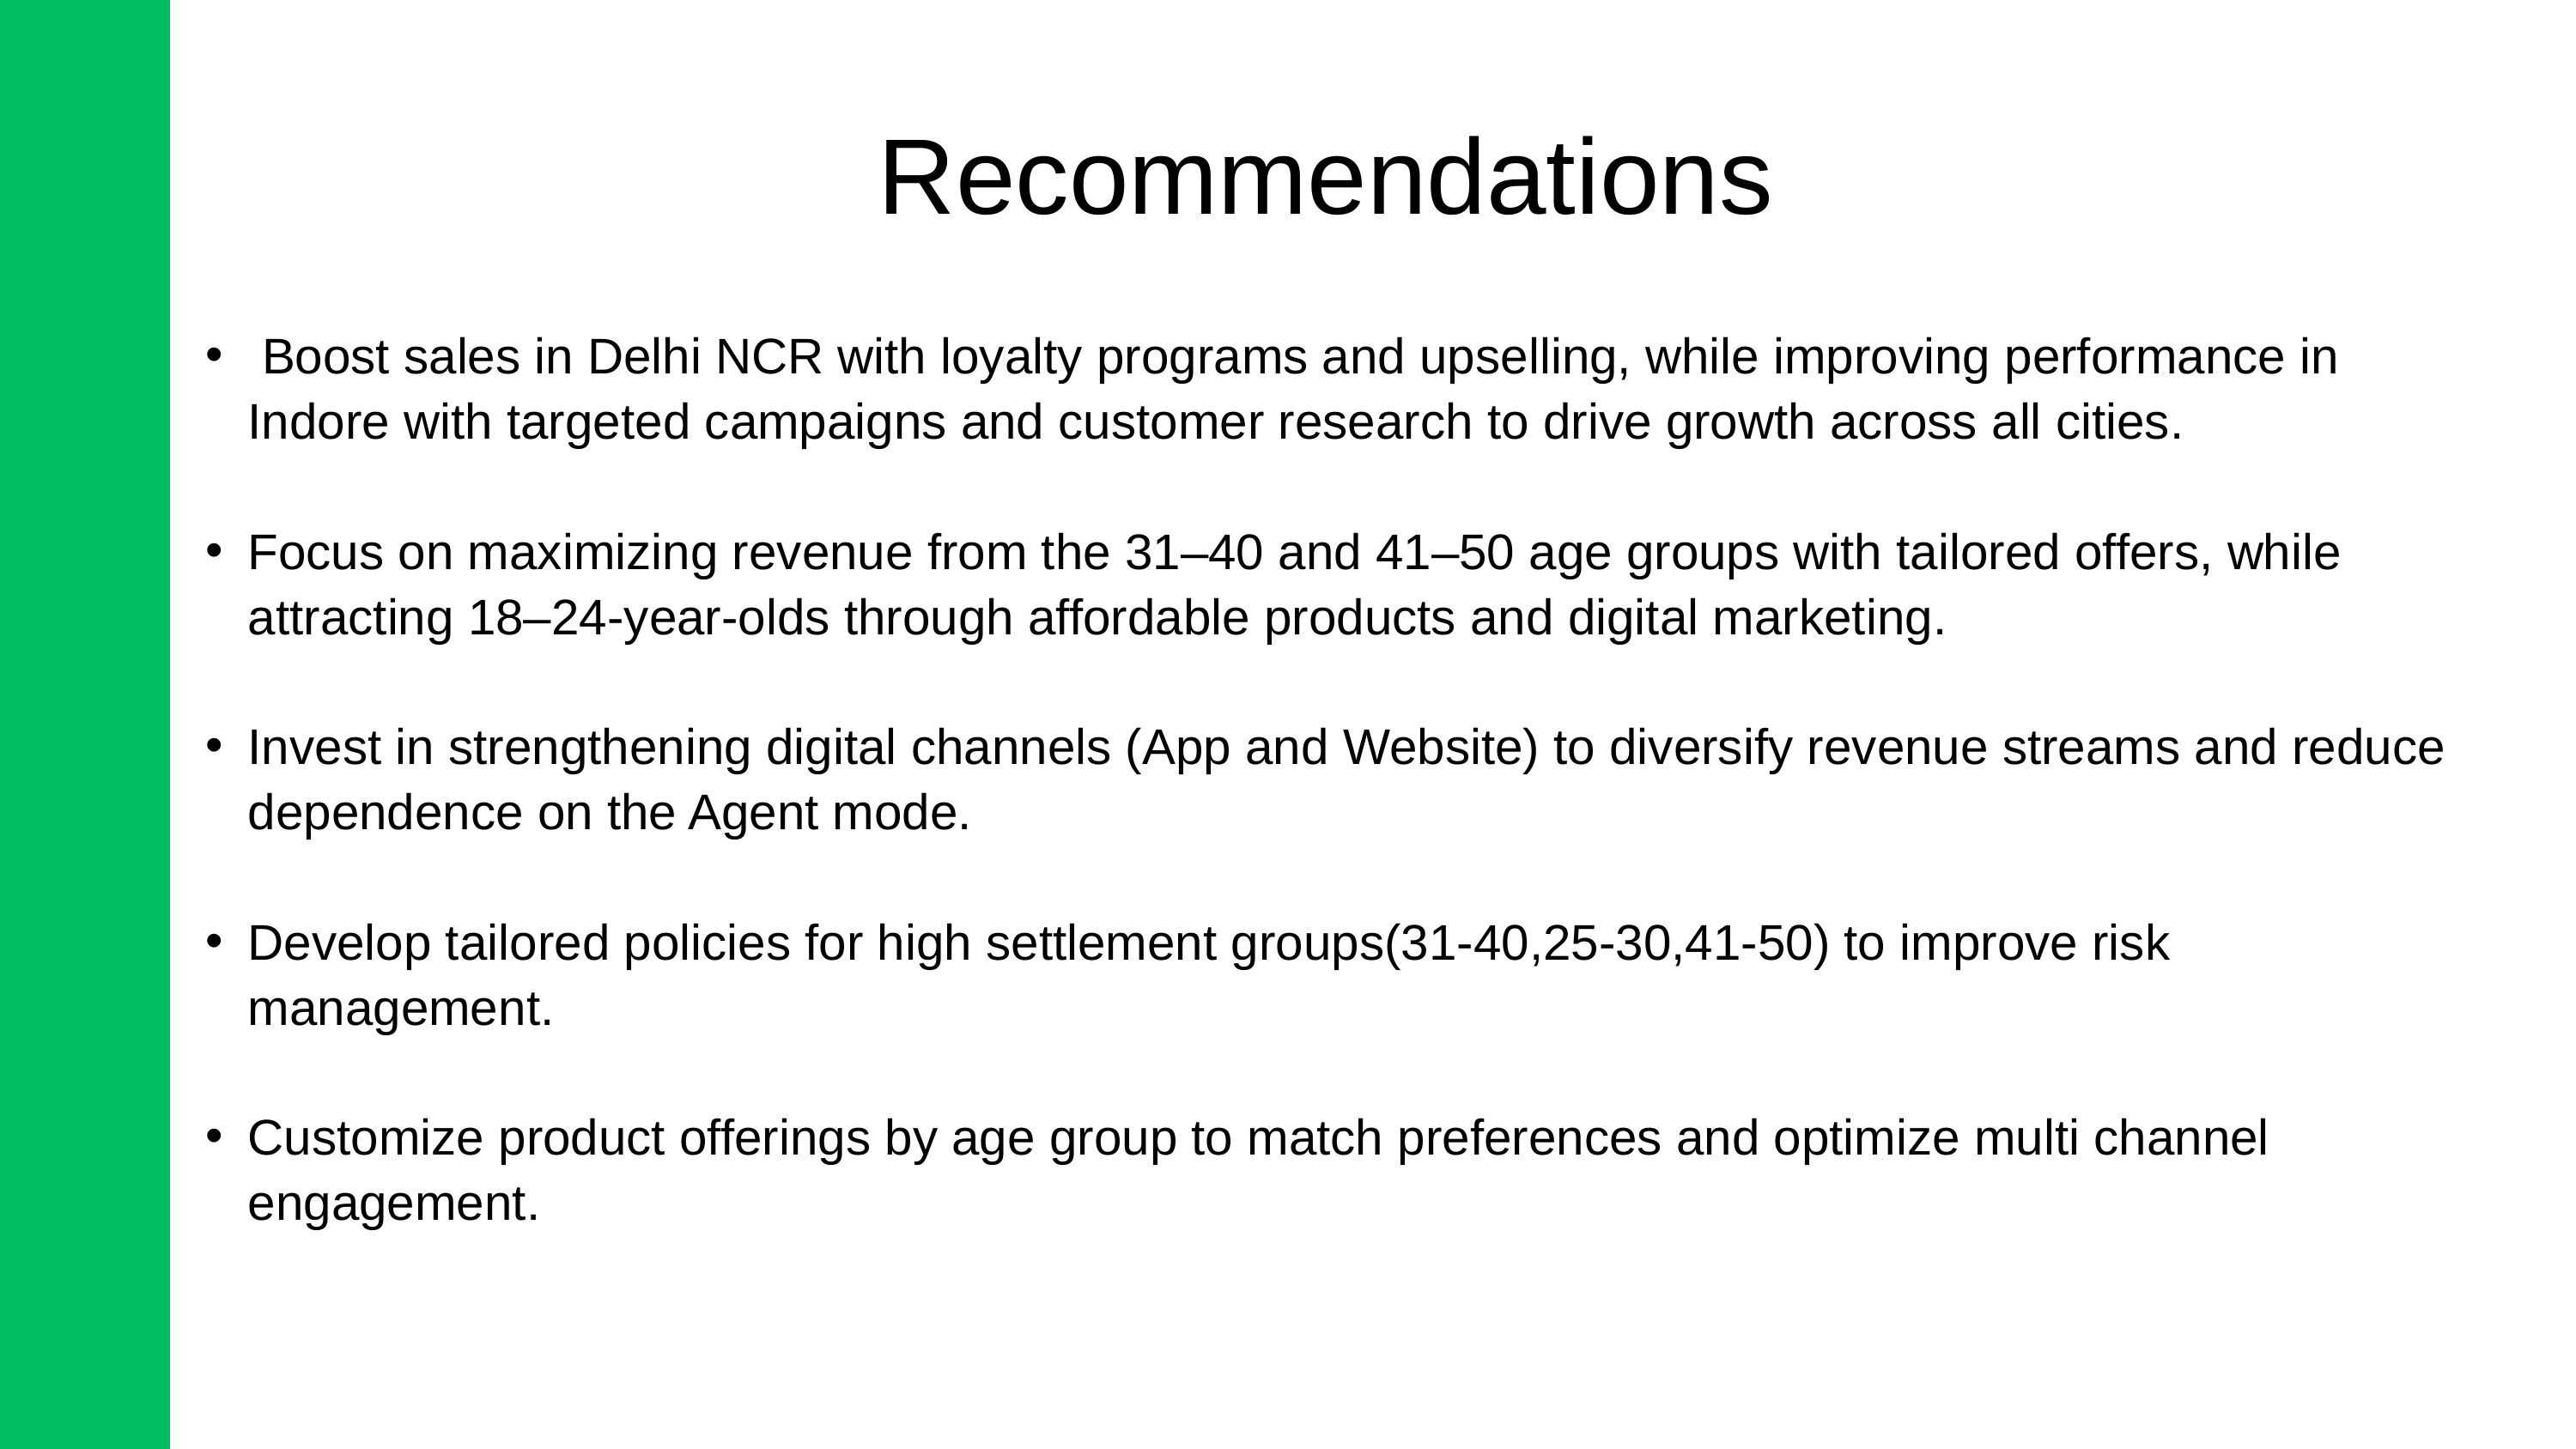

Recommendations
 Boost sales in Delhi NCR with loyalty programs and upselling, while improving performance in Indore with targeted campaigns and customer research to drive growth across all cities.

Focus on maximizing revenue from the 31–40 and 41–50 age groups with tailored offers, while attracting 18–24-year-olds through affordable products and digital marketing.

Invest in strengthening digital channels (App and Website) to diversify revenue streams and reduce dependence on the Agent mode.

Develop tailored policies for high settlement groups(31-40,25-30,41-50) to improve risk management.

Customize product offerings by age group to match preferences and optimize multi channel engagement.